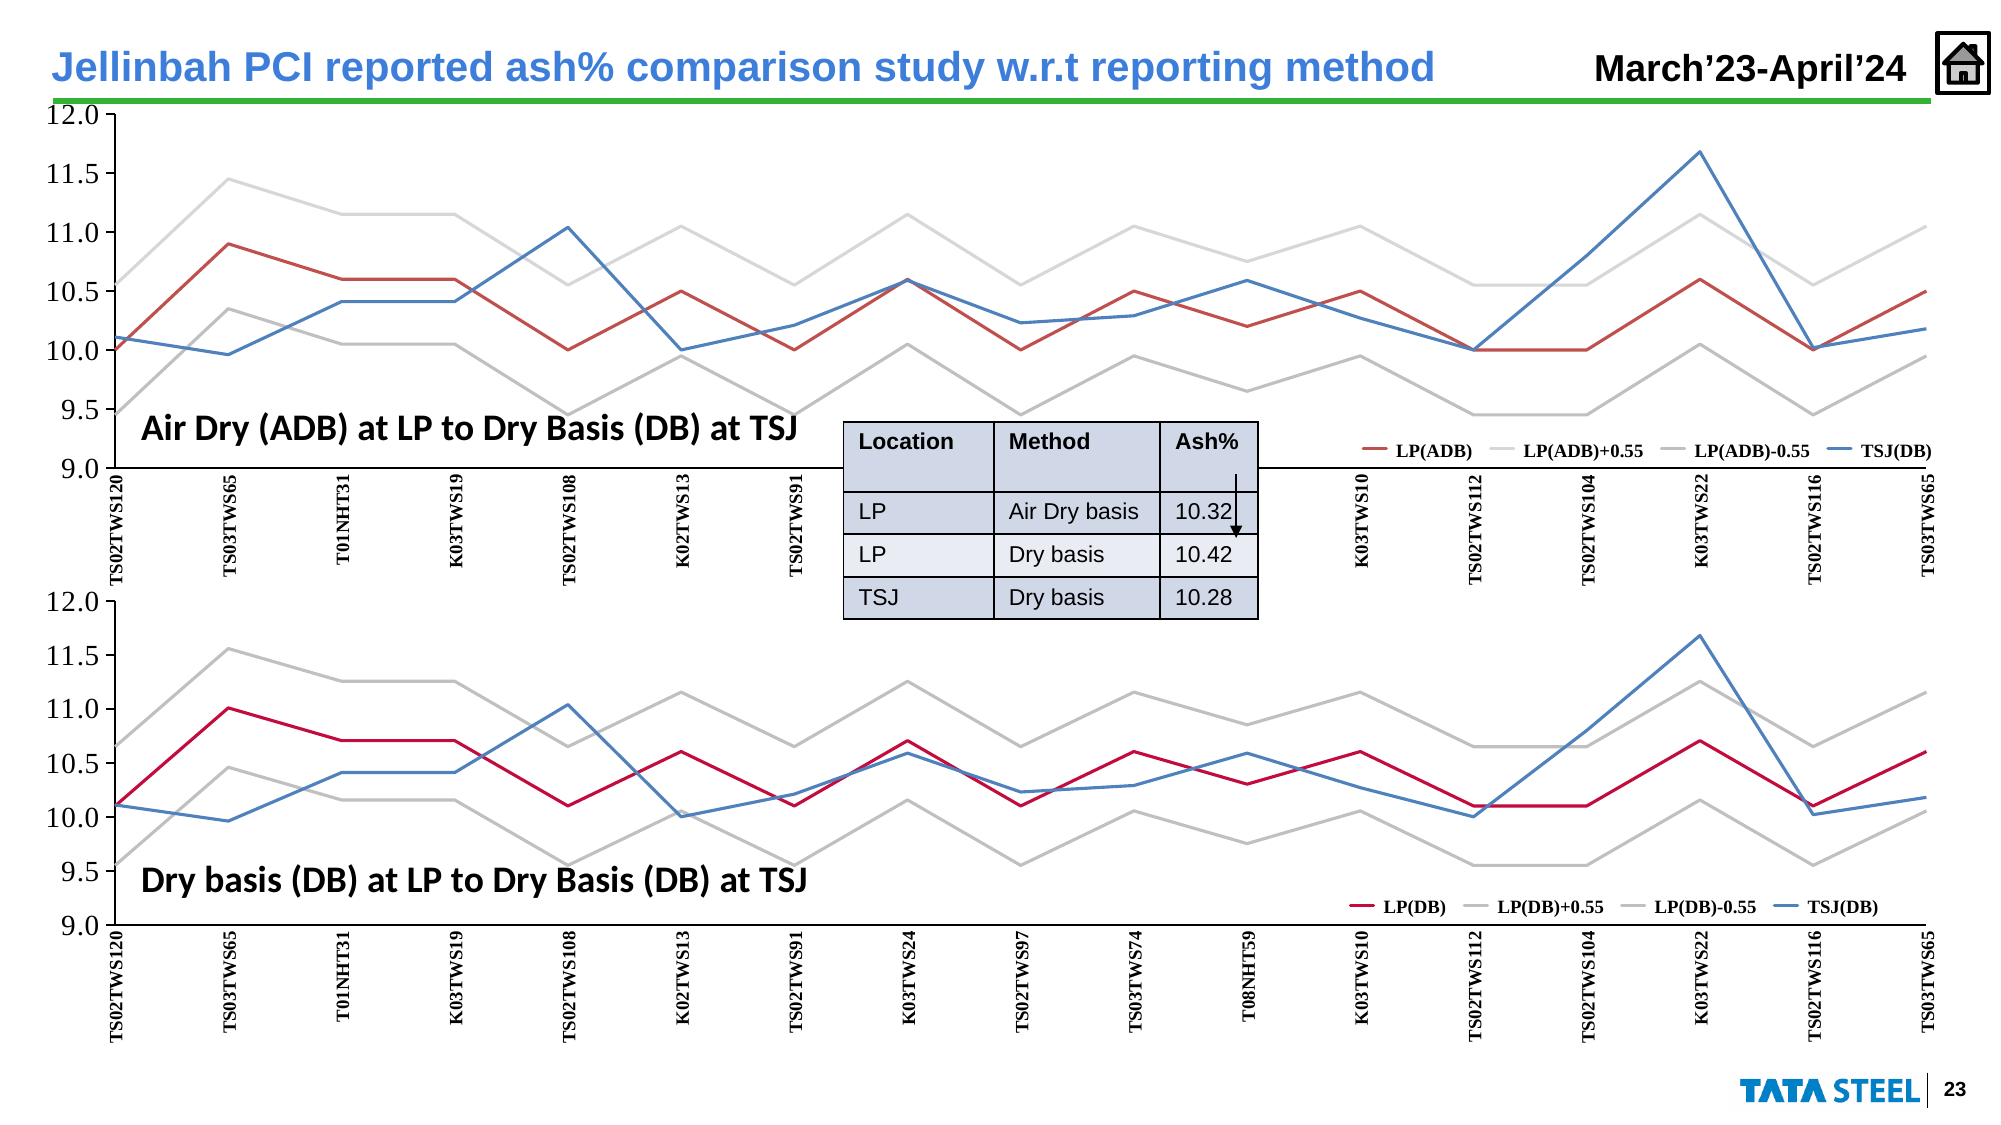

Jellinbah PCI reported ash% comparison study w.r.t reporting method               March’23-April’24

### Chart

| Category |  |  |  |  |
|---|---|---|---|---|
Air Dry (ADB) at LP to Dry Basis (DB) at TSJ
| Location | Method | Ash% |
| --- | --- | --- |
| LP | Air Dry basis | 10.32 |
| LP | Dry basis | 10.42 |
| TSJ | Dry basis | 10.28 |
LP(ADB)
LP(ADB)+0.55
LP(ADB)-0.55
TSJ(DB)
TS02TWS120
TS03TWS65
T01NHT31
K03TWS19
TS02TWS108
K02TWS13
TS02TWS91
K03TWS24
TS02TWS97
TS03TWS74
T08NHT59
K03TWS10
TS02TWS112
TS02TWS104
K03TWS22
TS02TWS116
TS03TWS65

### Chart

| Category |  |  |  |  |
|---|---|---|---|---|
Dry basis (DB) at LP to Dry Basis (DB) at TSJ
LP(DB)
LP(DB)+0.55
LP(DB)-0.55
TSJ(DB)
TS02TWS120
TS03TWS65
T01NHT31
TS02TWS108
TS02TWS91
TS02TWS97
TS03TWS74
T08NHT59
TS02TWS112
TS02TWS104
TS02TWS116
TS03TWS65
K03TWS19
K02TWS13
K03TWS24
K03TWS10
K03TWS22